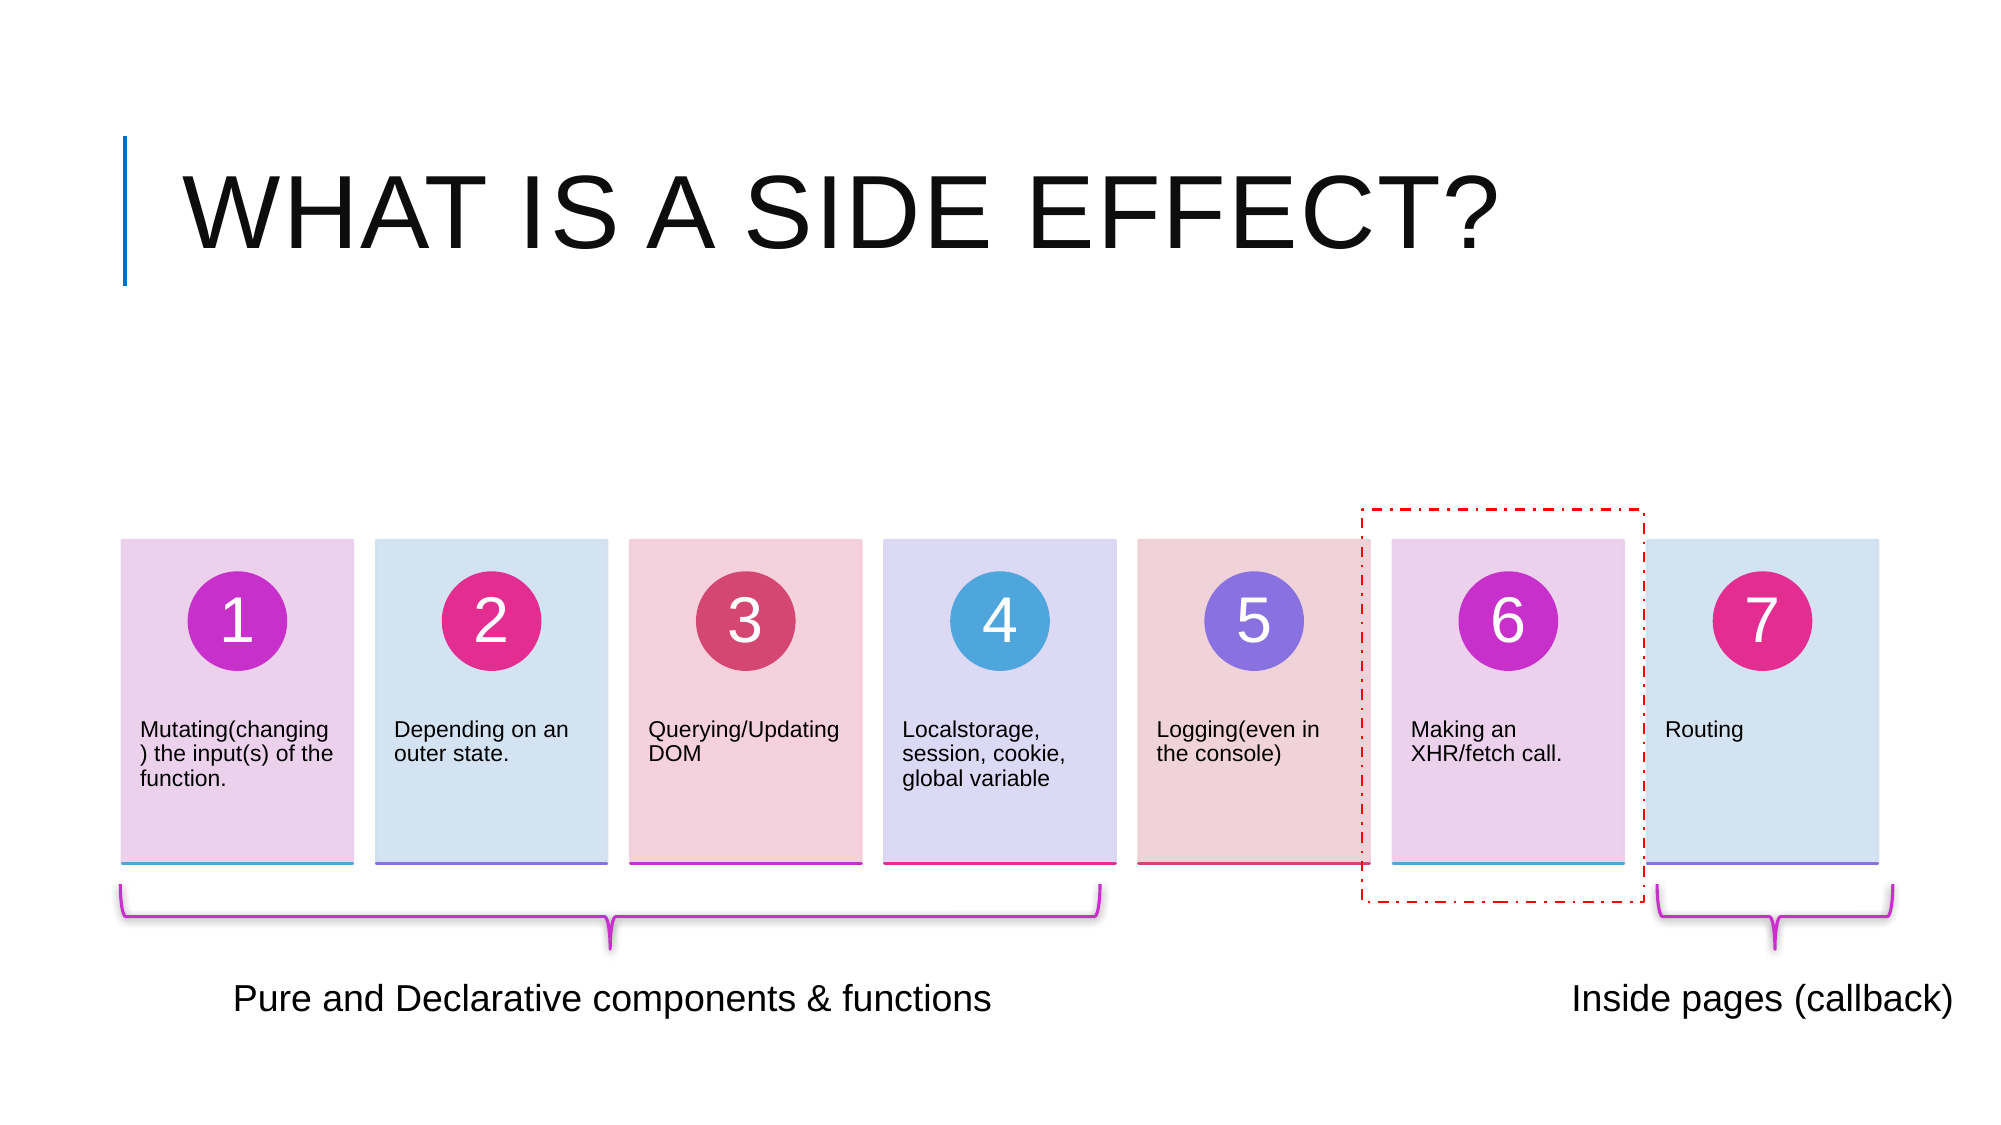

# what is a side effect?
Mutating(changing) the input(s) of the function.
1
Depending on an outer state.
2
Querying/Updating DOM
3
Localstorage, session, cookie, global variable
4
Logging(even in the console)
5
Making an XHR/fetch call.
6
Routing
7

Pure and Declarative components & functions
Inside pages (callback)